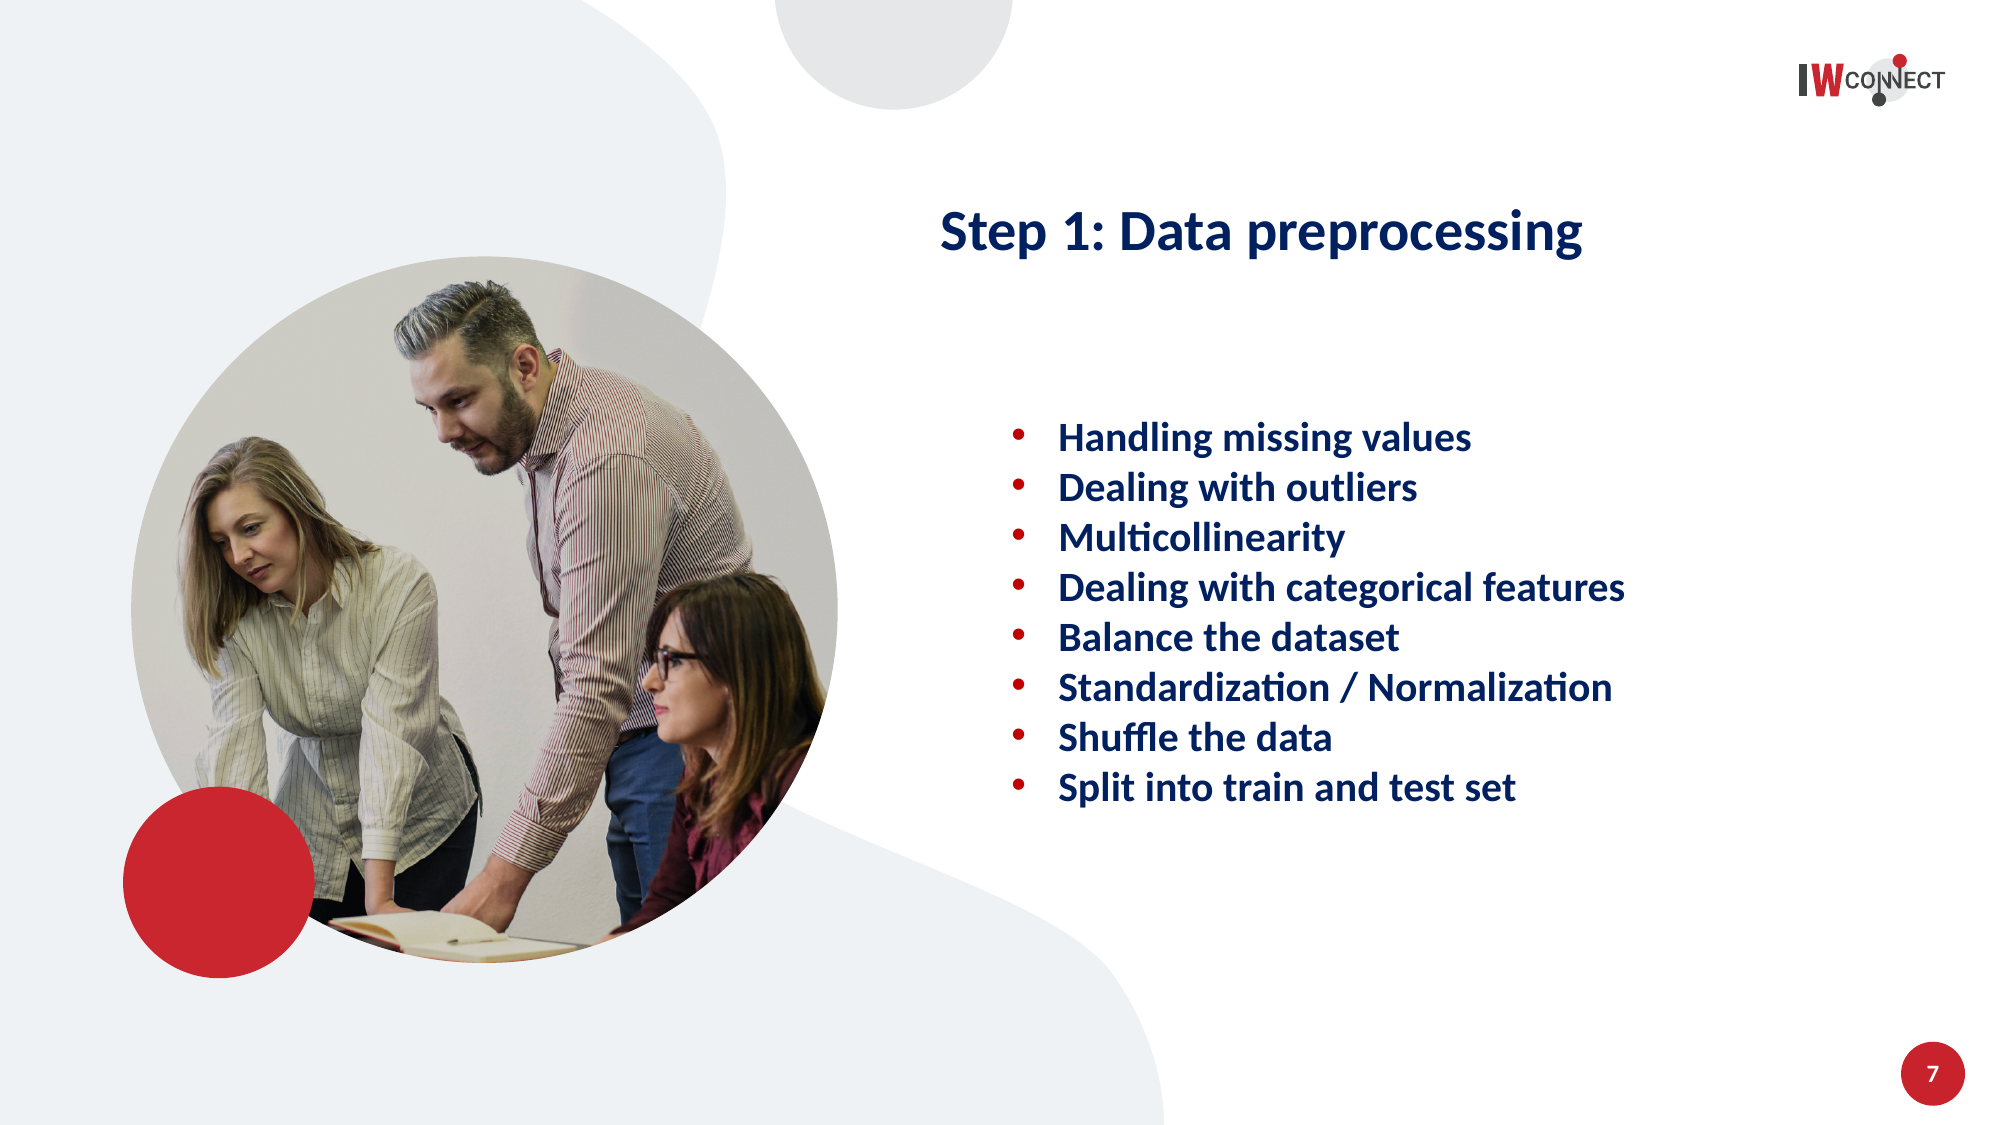

Step 1: Data preprocessing
Handling missing values
Dealing with outliers
Multicollinearity
Dealing with categorical features
Balance the dataset
Standardization / Normalization
Shuffle the data
Split into train and test set